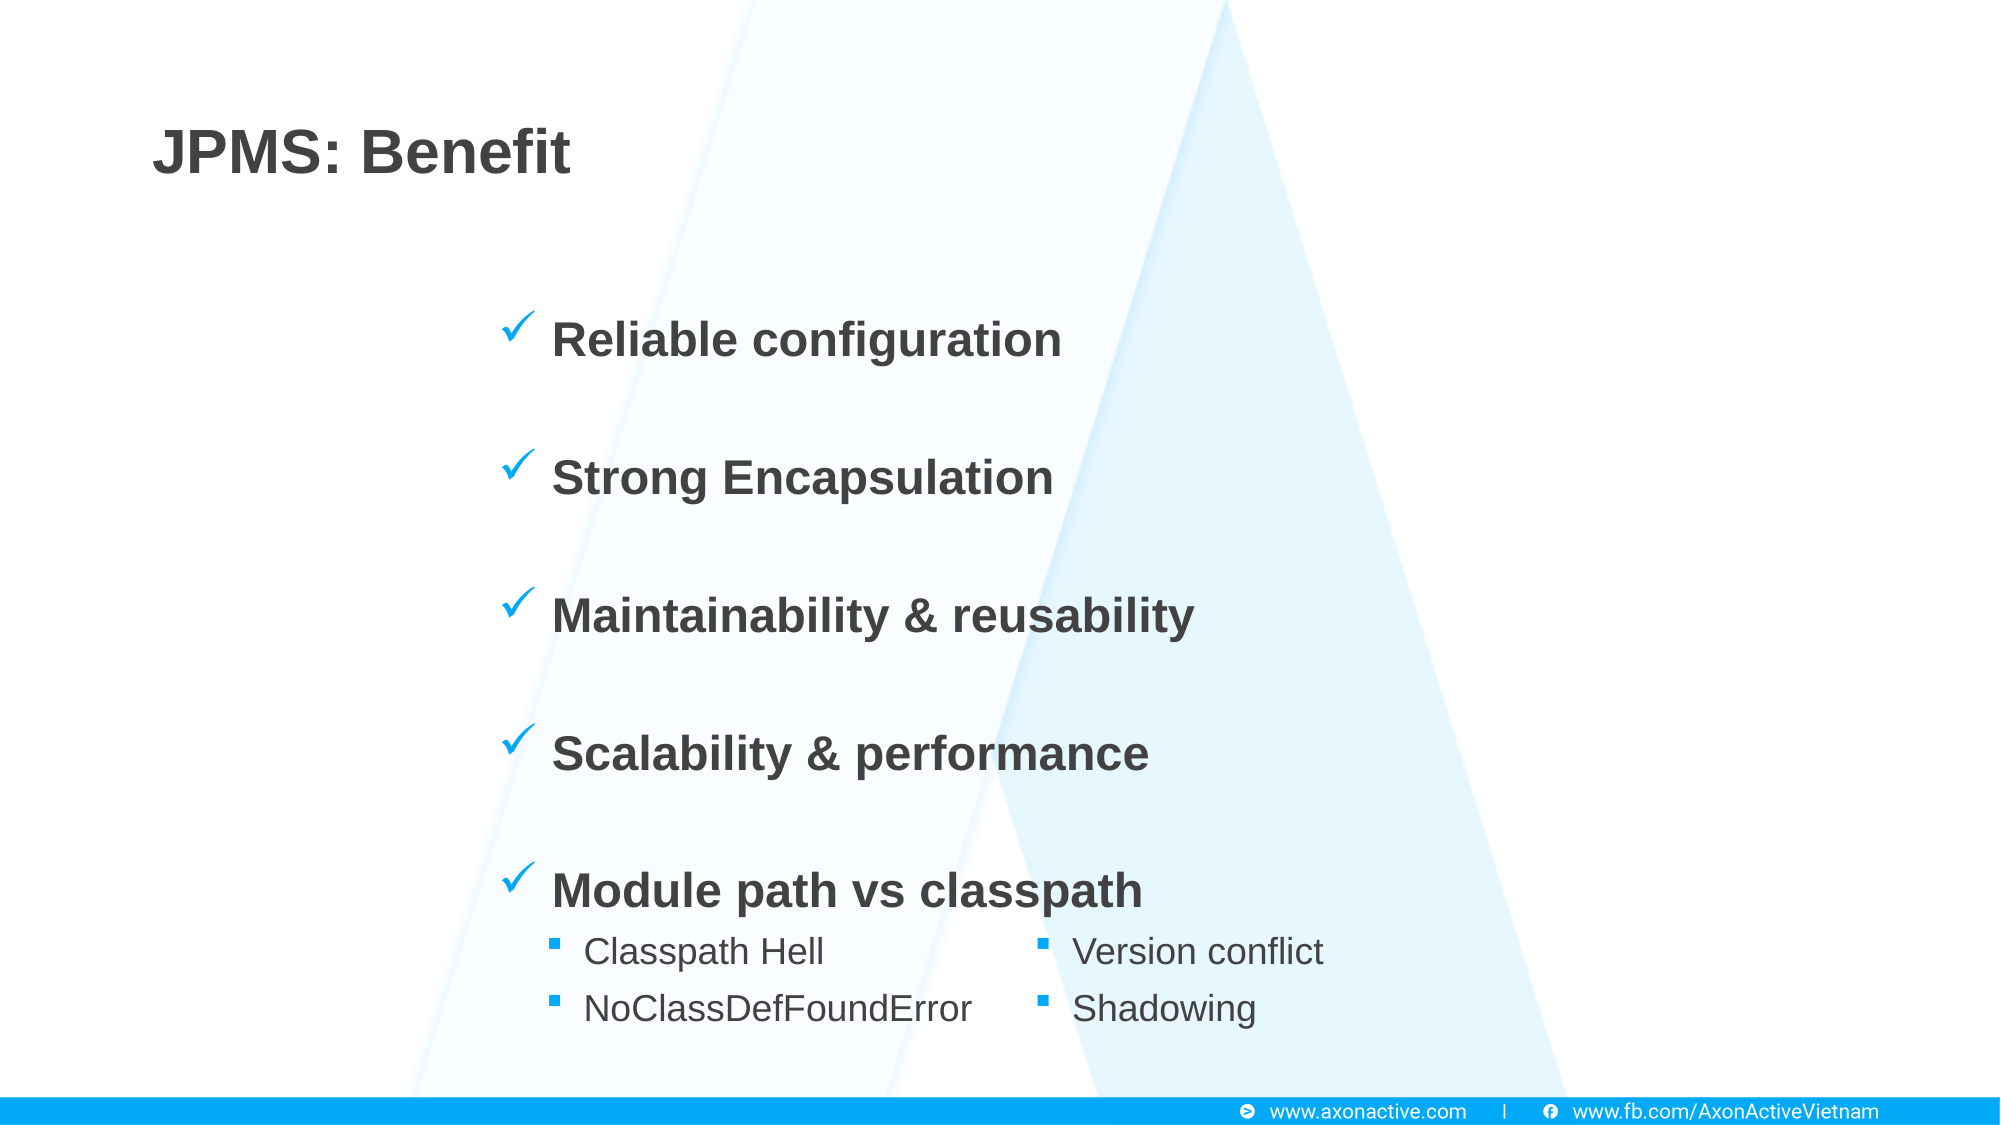

JPMS: Benefit
 Reliable configuration
 Strong Encapsulation
 Maintainability & reusability
 Scalability & performance
 Module path vs classpath
Classpath Hell
NoClassDefFoundError
Version conflict
Shadowing